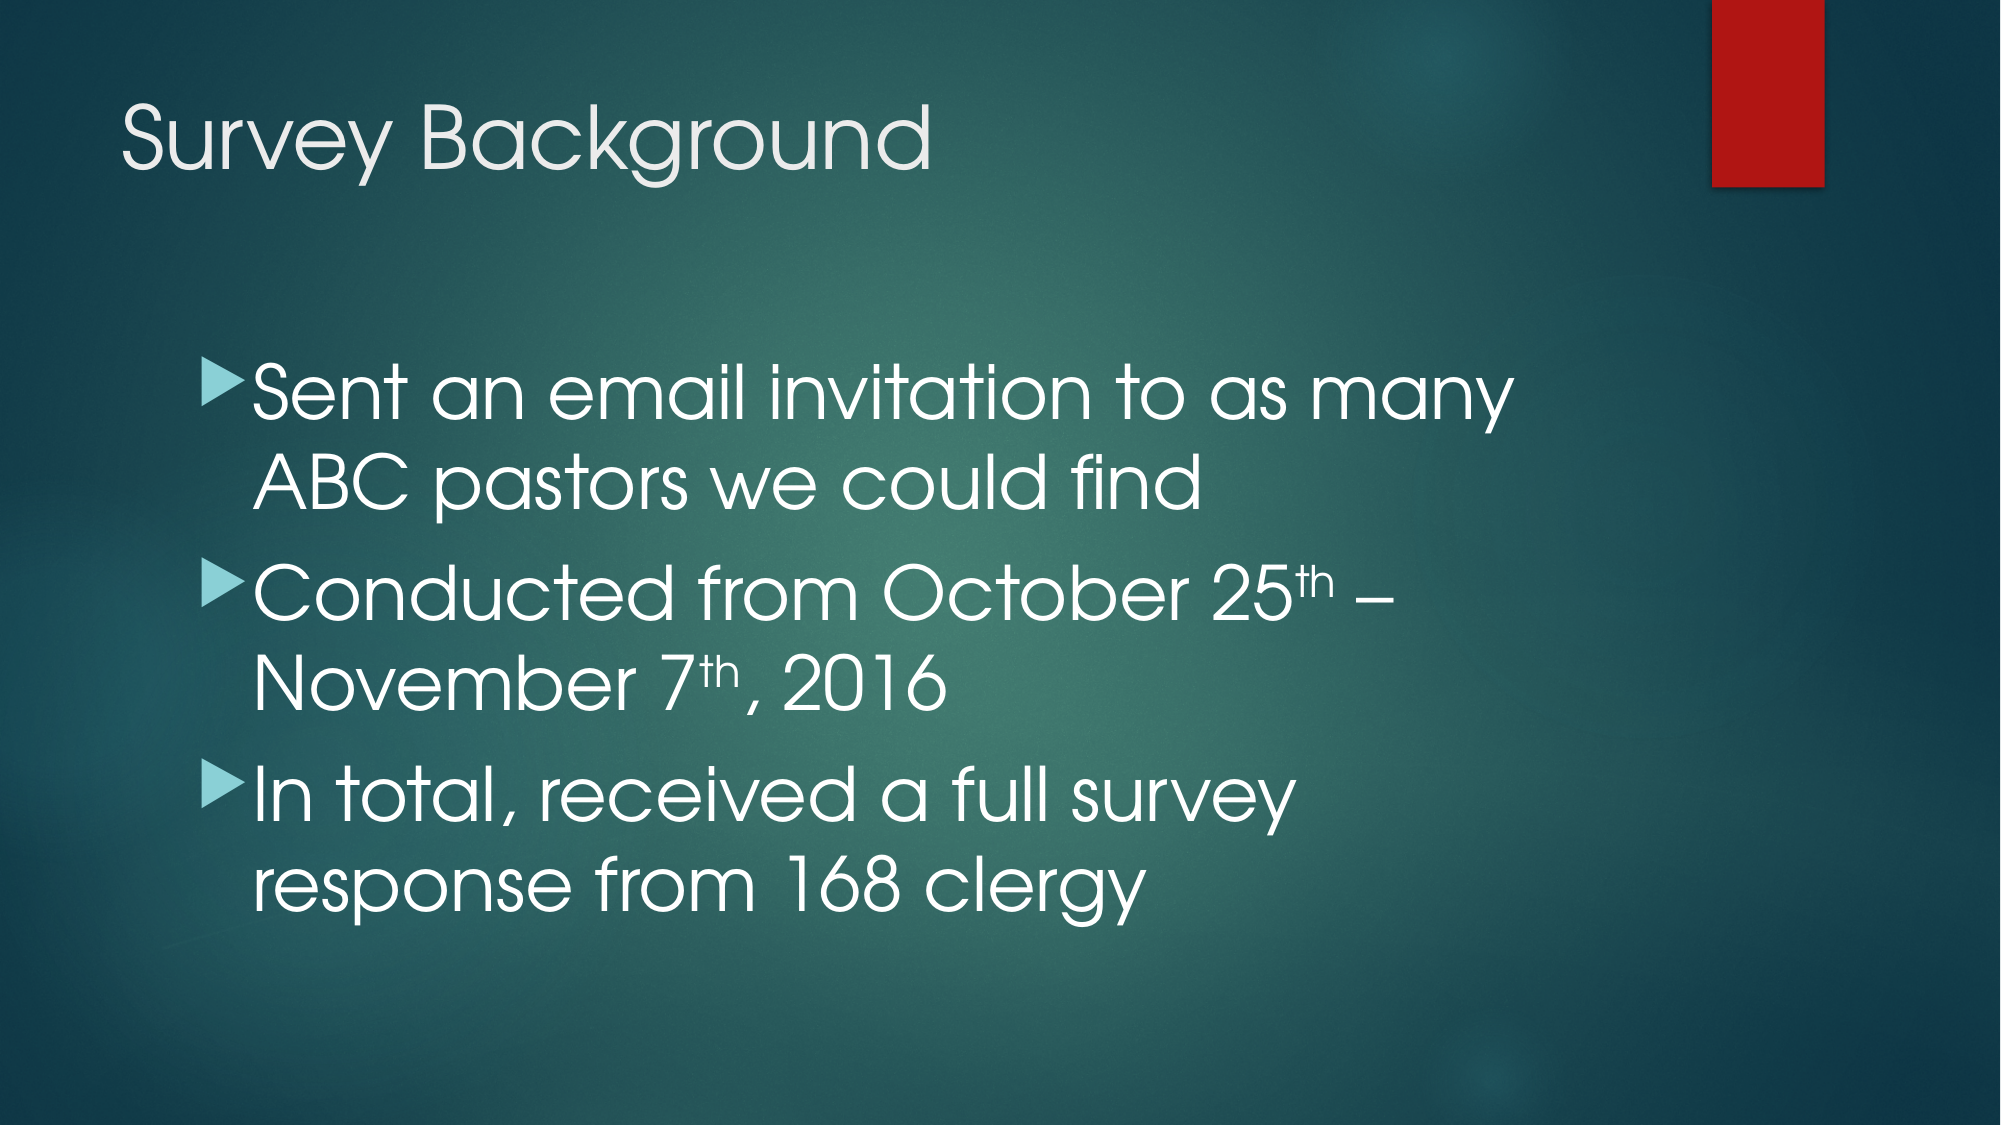

# Survey Background
Sent an email invitation to as many ABC pastors we could find
Conducted from October 25th – November 7th, 2016
In total, received a full survey response from 168 clergy